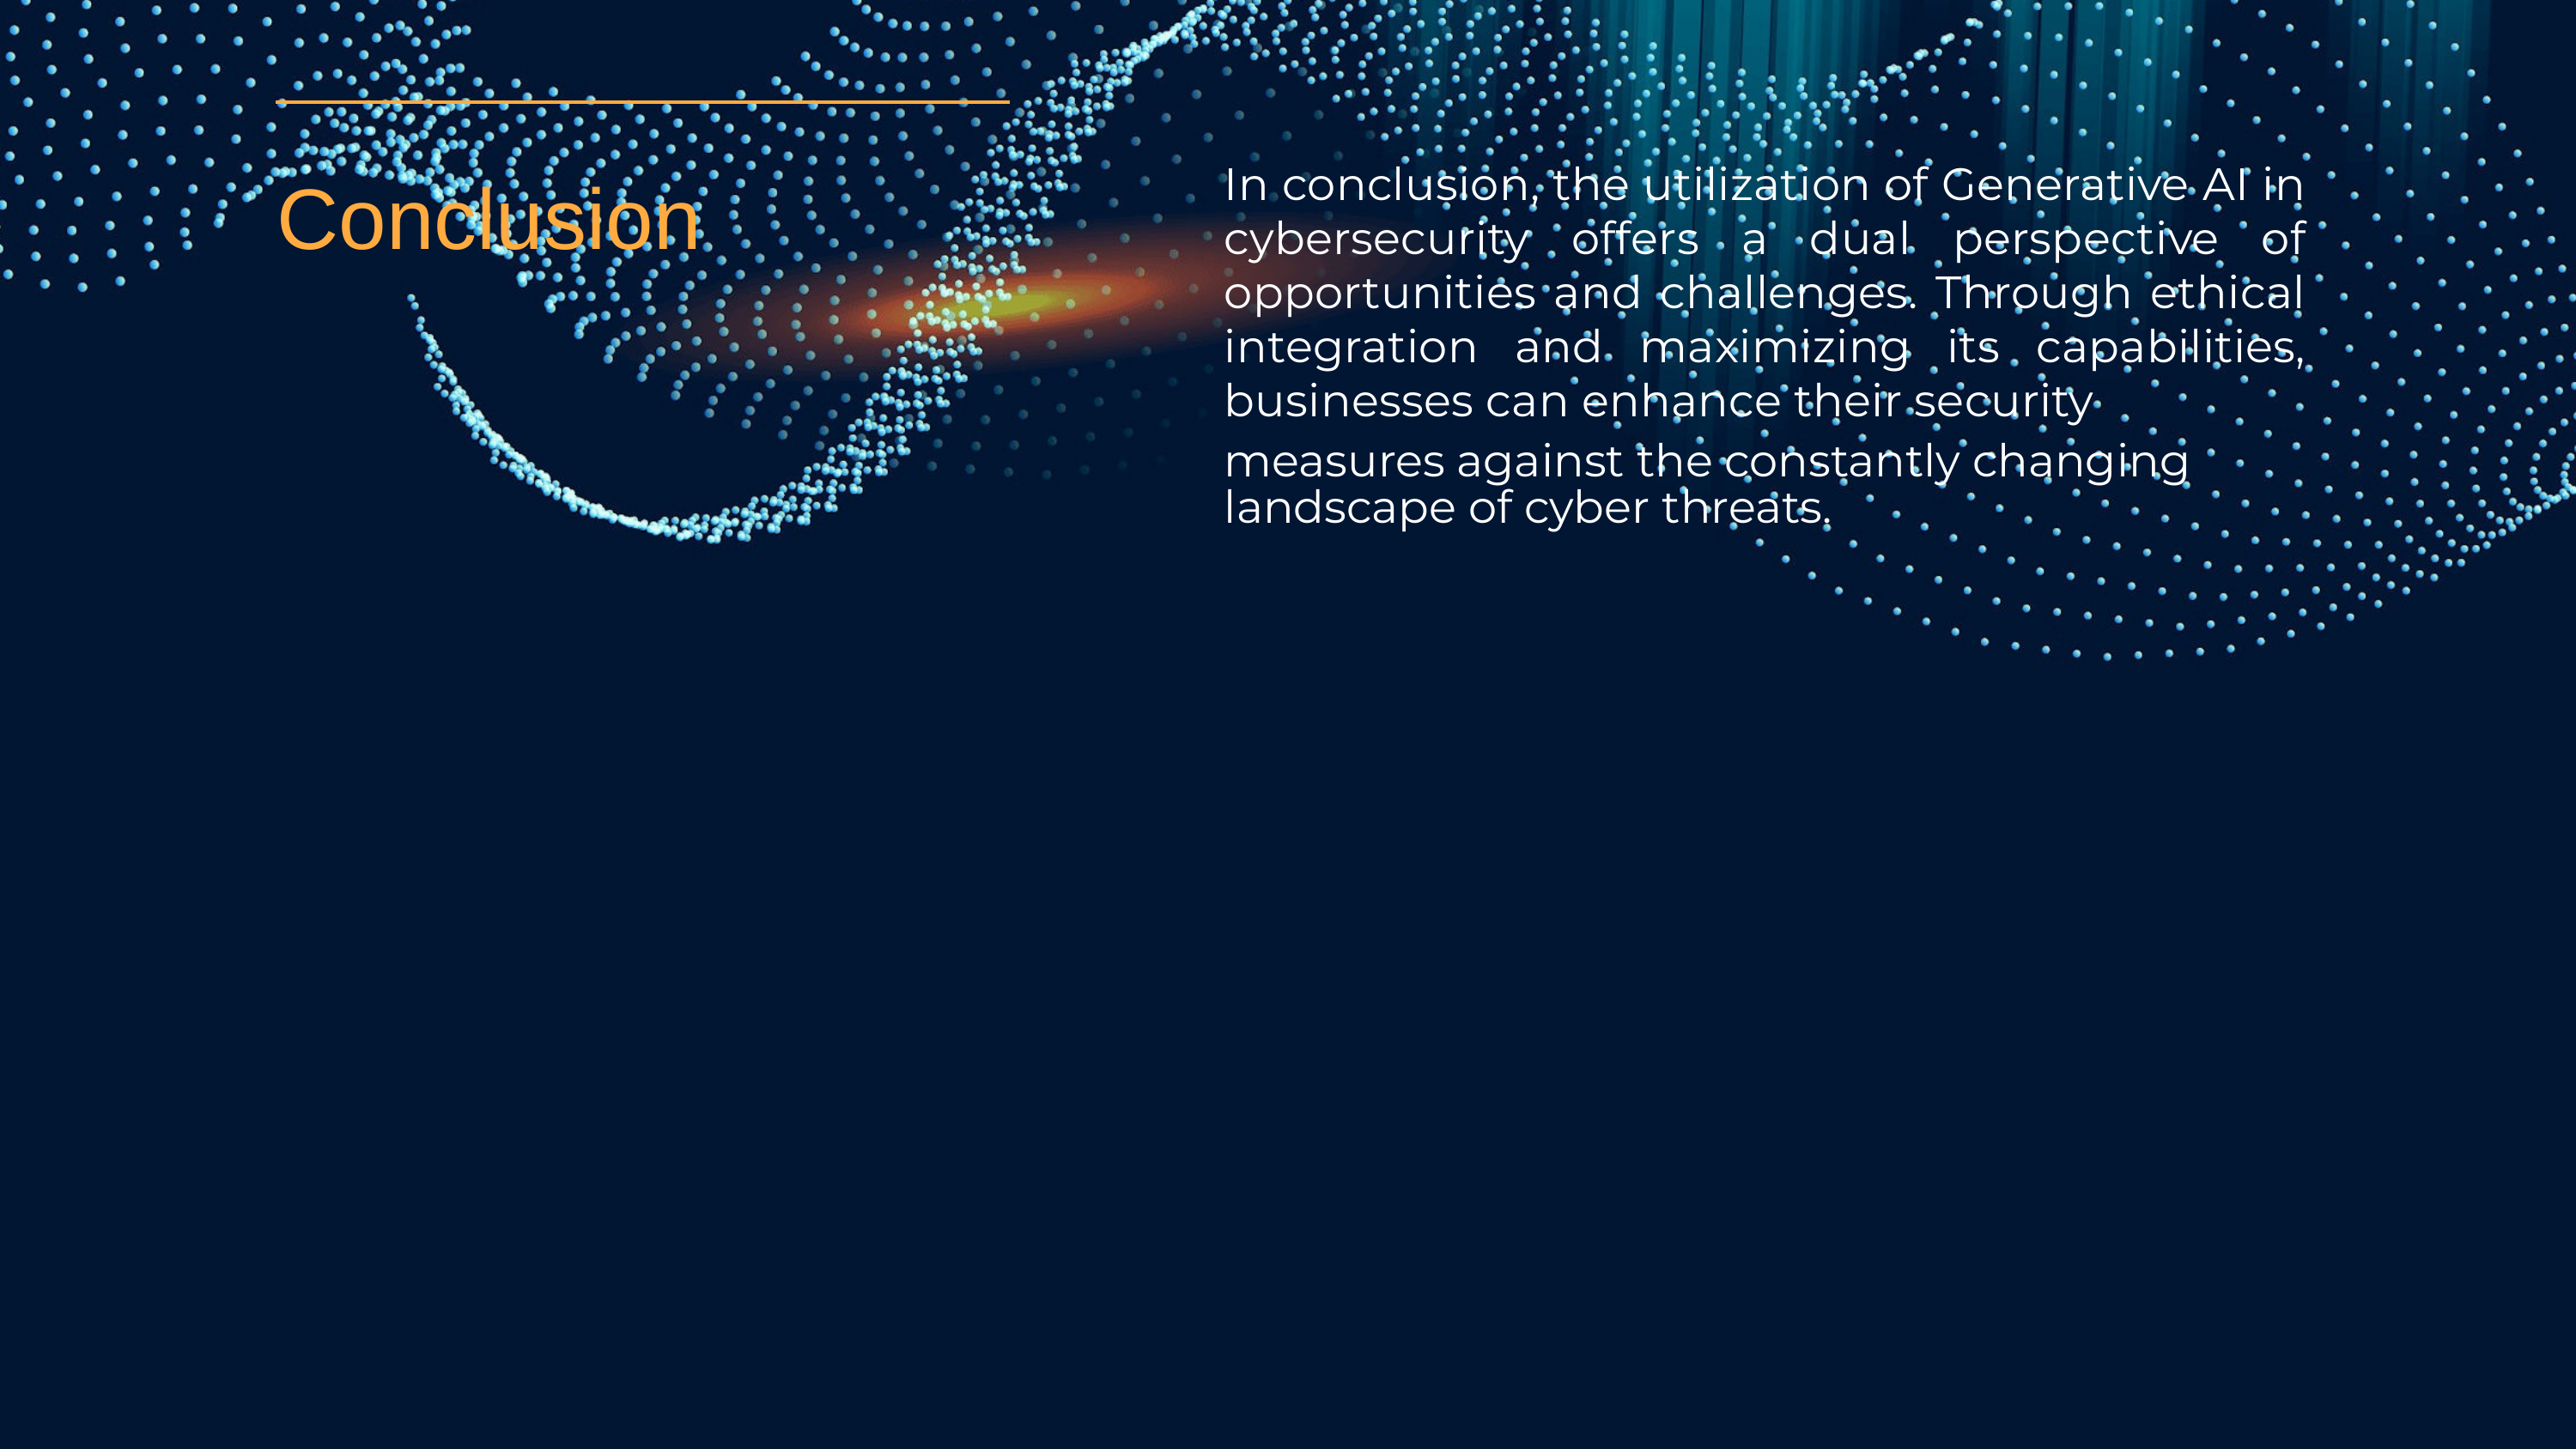

Conclusion
In conclusion, the utilization of Generative AI in cybersecurity offers a dual perspective of opportunities and challenges. Through ethical integration and maximizing its capabilities, businesses can enhance their security
measures against the constantly changing
landscape of cyber threats.